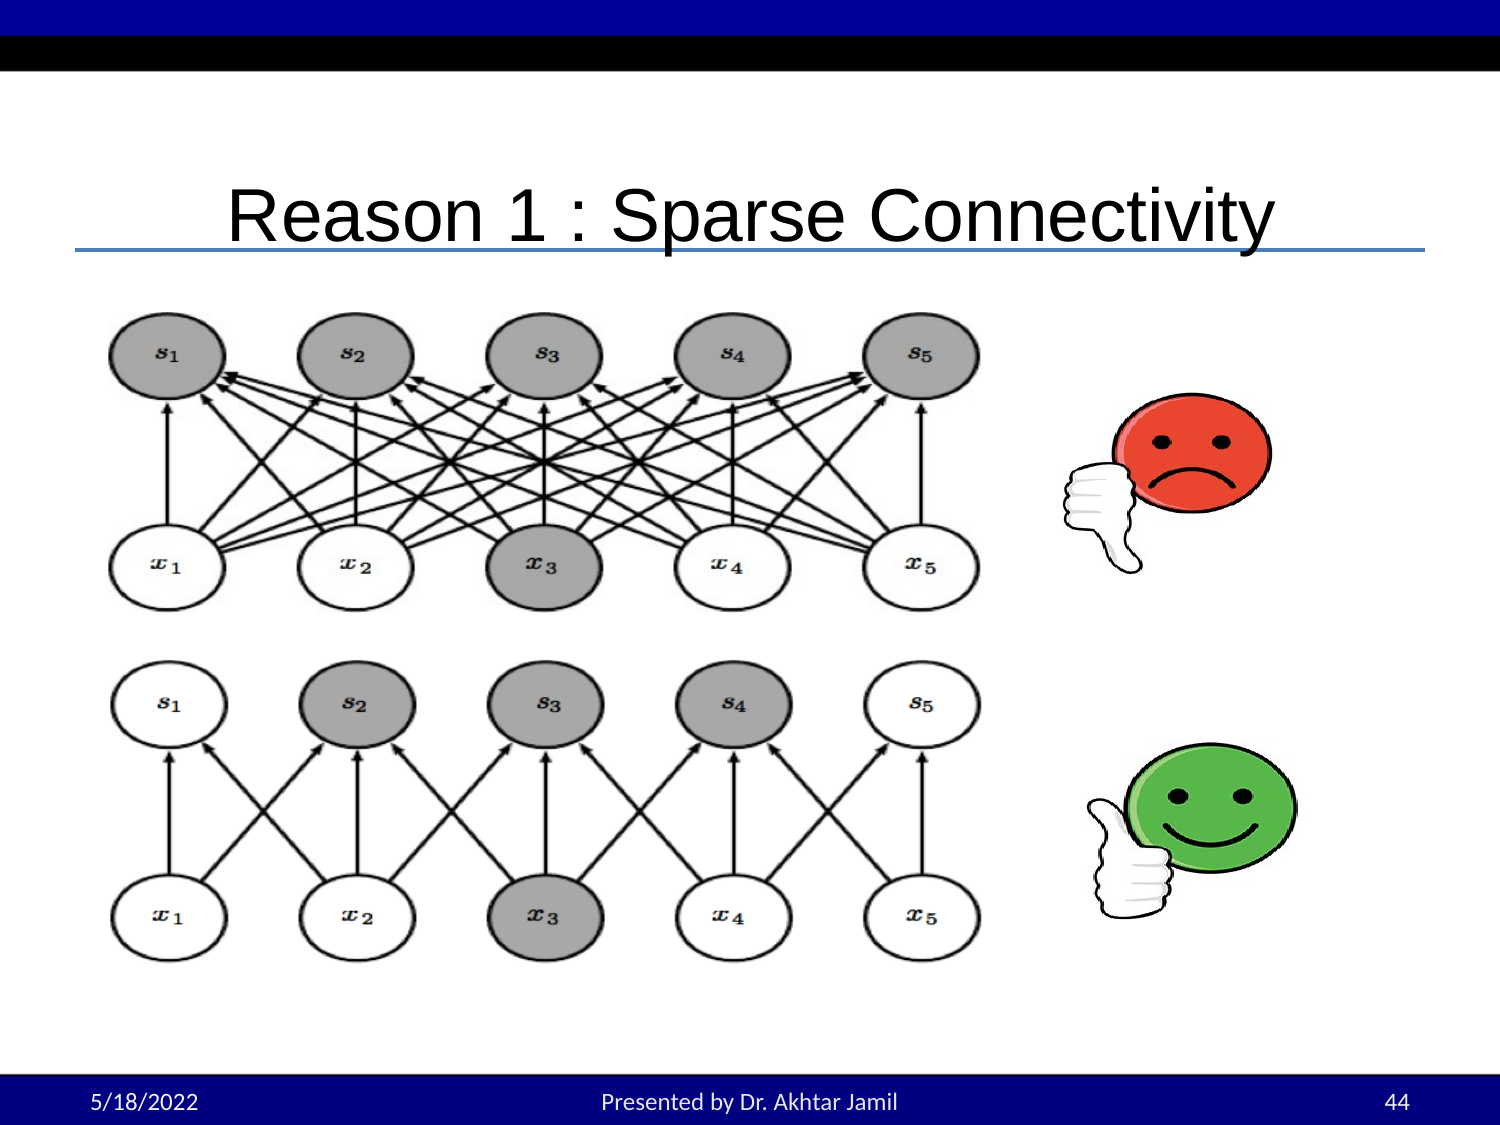

# Reason 1 : Sparse Connectivity

5/18/2022
Presented by Dr. Akhtar Jamil
44